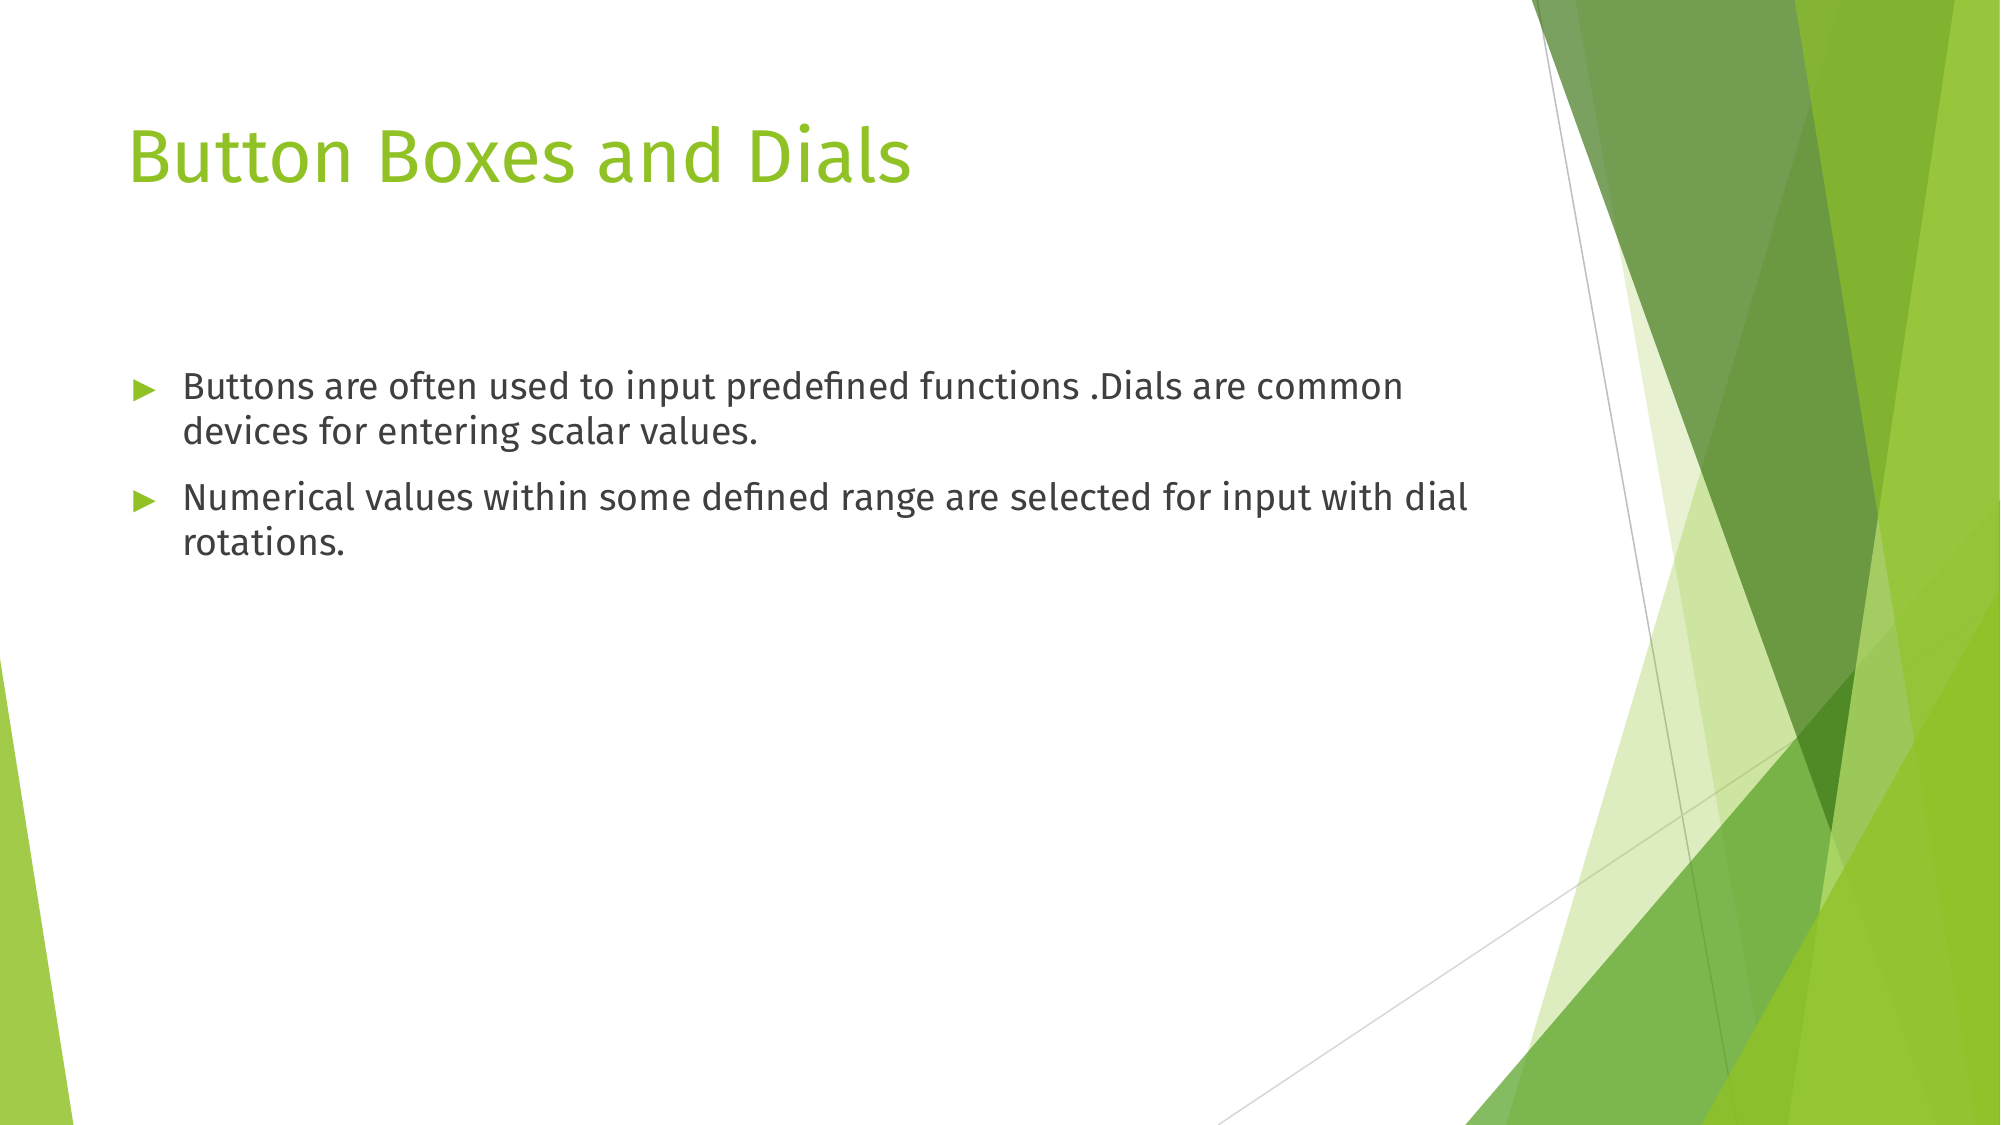

# Button Boxes and Dials
Buttons are often used to input predefined functions .Dials are common devices for entering scalar values.
Numerical values within some defined range are selected for input with dial rotations.